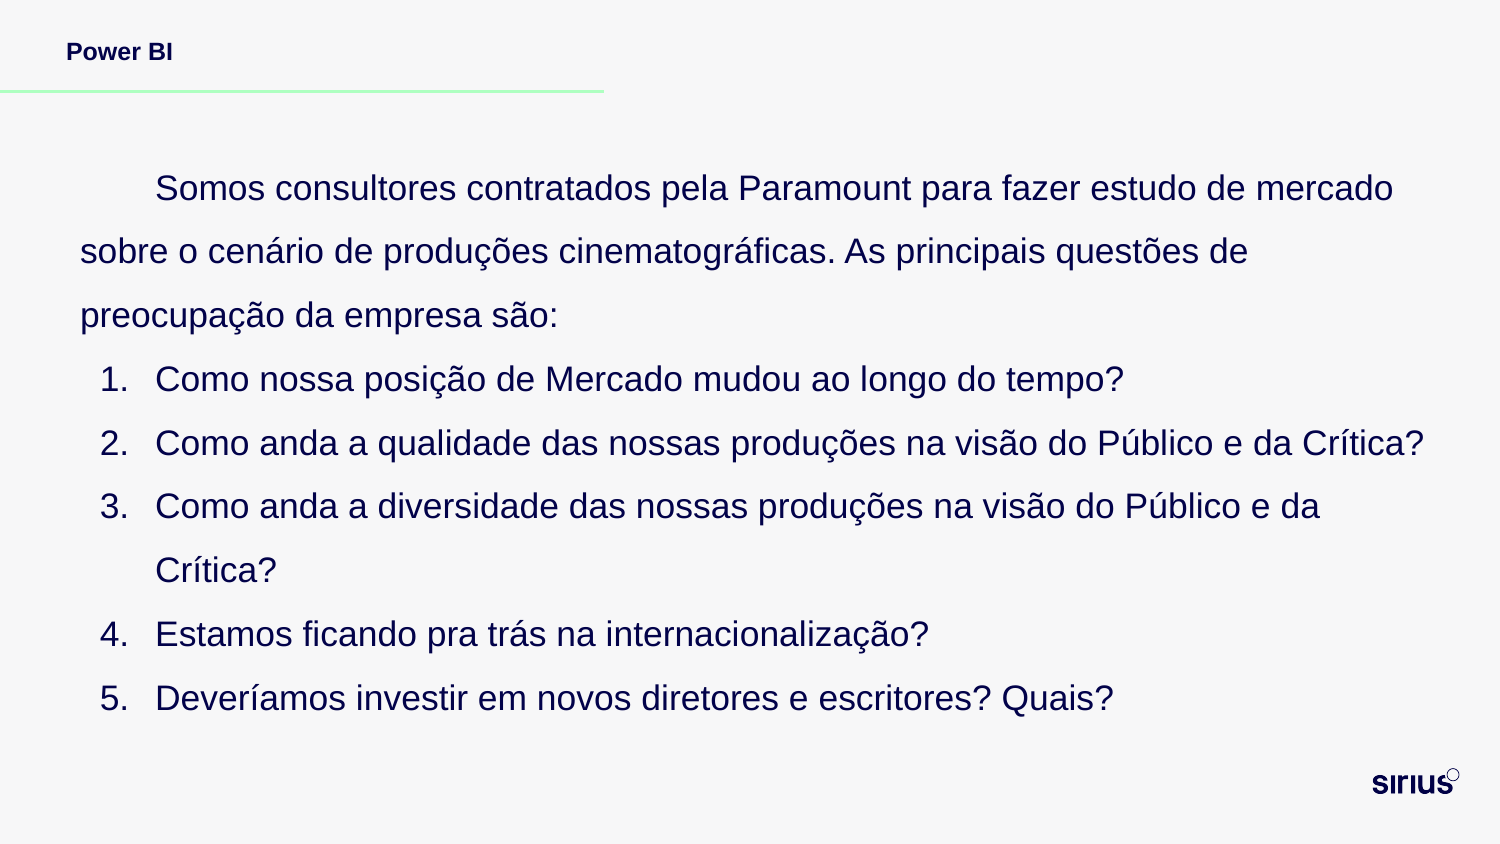

# Power BI
Somos consultores contratados pela Paramount para fazer estudo de mercado sobre o cenário de produções cinematográficas. As principais questões de preocupação da empresa são:
Como nossa posição de Mercado mudou ao longo do tempo?
Como anda a qualidade das nossas produções na visão do Público e da Crítica?
Como anda a diversidade das nossas produções na visão do Público e da Crítica?
Estamos ficando pra trás na internacionalização?
Deveríamos investir em novos diretores e escritores? Quais?